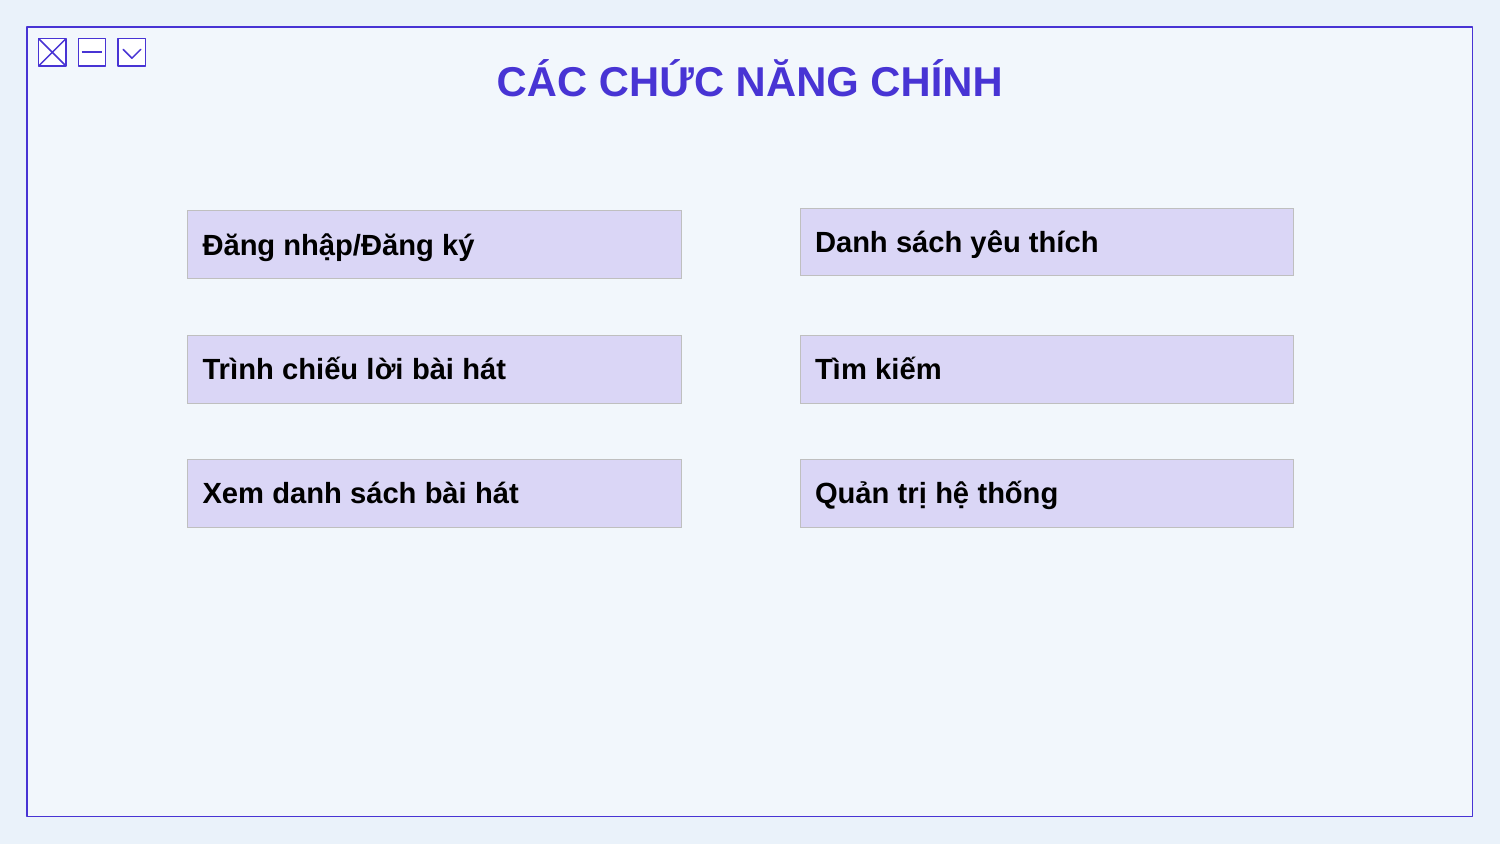

# CÁC CHỨC NĂNG CHÍNH
Danh sách yêu thích
Đăng nhập/Đăng ký
Trình chiếu lời bài hát
Tìm kiếm
Xem danh sách bài hát
Quản trị hệ thống